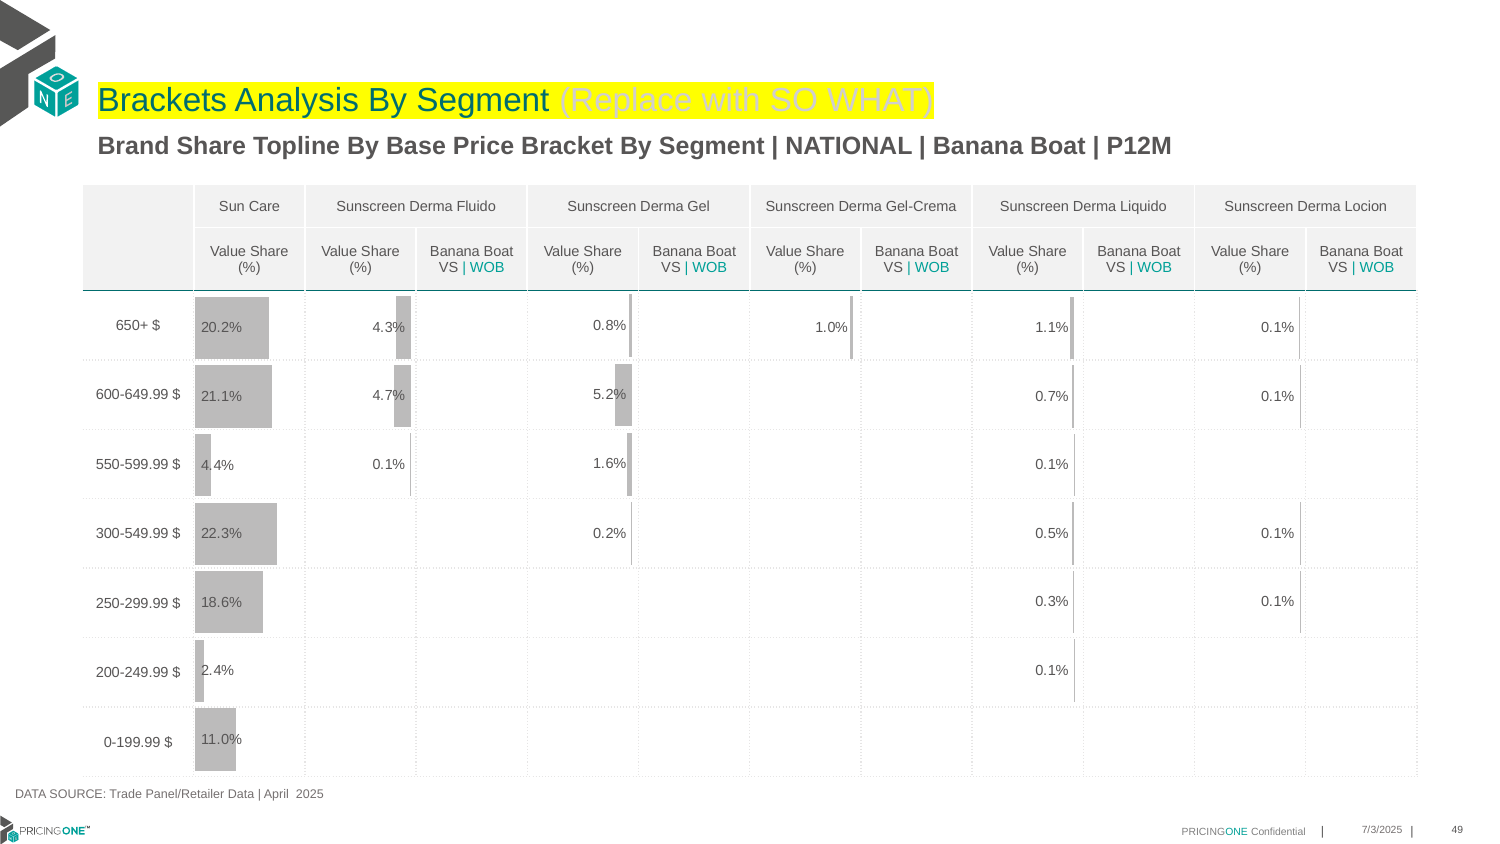

# Brackets Analysis By Segment (Replace with SO WHAT)
Brand Share Topline By Base Price Bracket By Segment | NATIONAL | Banana Boat | P12M
|  | Sun Care | Sunscreen Derma Fluido |  | Sunscreen Derma Gel |  | Sunscreen Derma Gel-Crema |  | Sunscreen Derma Liquido |  | Sunscreen Derma Locion |  |
| --- | --- | --- | --- | --- | --- | --- | --- | --- | --- | --- | --- |
|  | Value Share (%) | Value Share (%) | Banana Boat VS | WOB | Value Share (%) | Banana Boat VS | WOB | Value Share (%) | Banana Boat VS | WOB | Value Share (%) | Banana Boat VS | WOB | Value Share (%) | Banana Boat VS | WOB |
| 650+ $ |  |  |  |  |  |  |  |  |  |  |  |
| 600-649.99 $ |  |  |  |  |  |  |  |  |  |  |  |
| 550-599.99 $ |  |  |  |  |  |  |  |  |  |  |  |
| 300-549.99 $ |  |  |  |  |  |  |  |  |  |  |  |
| 250-299.99 $ |  |  |  |  |  |  |  |  |  |  |  |
| 200-249.99 $ |  |  |  |  |  |  |  |  |  |  |  |
| 0-199.99 $ |  |  |  |  |  |  |  |  |  |  |  |

### Chart

| Category | Sunscreen Derma Gel |
|---|---|
| None | None |

### Chart

| Category | Sunscreen Derma Gel |
|---|---|
| None | 0.007649090573104395 |

### Chart

| Category | Sunscreen Derma Fluido |
|---|---|
| None | None |

### Chart

| Category | Sunscreen Derma Gel-Crema |
|---|---|
| None | None |

### Chart

| Category | Sunscreen Derma Liquido |
|---|---|
| None | None |

### Chart

| Category | Sunscreen Derma Locion |
|---|---|
| None | None |

### Chart

| Category | Sunscreen Derma Fluido |
|---|---|
| None | 0.042939801769624523 |

### Chart

| Category | Sunscreen Derma Gel-Crema |
|---|---|
| None | 0.009977077690681397 |

### Chart

| Category | Sunscreen Derma Liquido |
|---|---|
| None | 0.01131189182274407 |

### Chart

| Category | Sunscreen Derma Locion |
|---|---|
| None | 0.001228755046155319 |

### Chart

| Category | Sun Care |
|---|---|
| None | 0.20221387220980727 |
DATA SOURCE: Trade Panel/Retailer Data | April  2025

7/3/2025
49